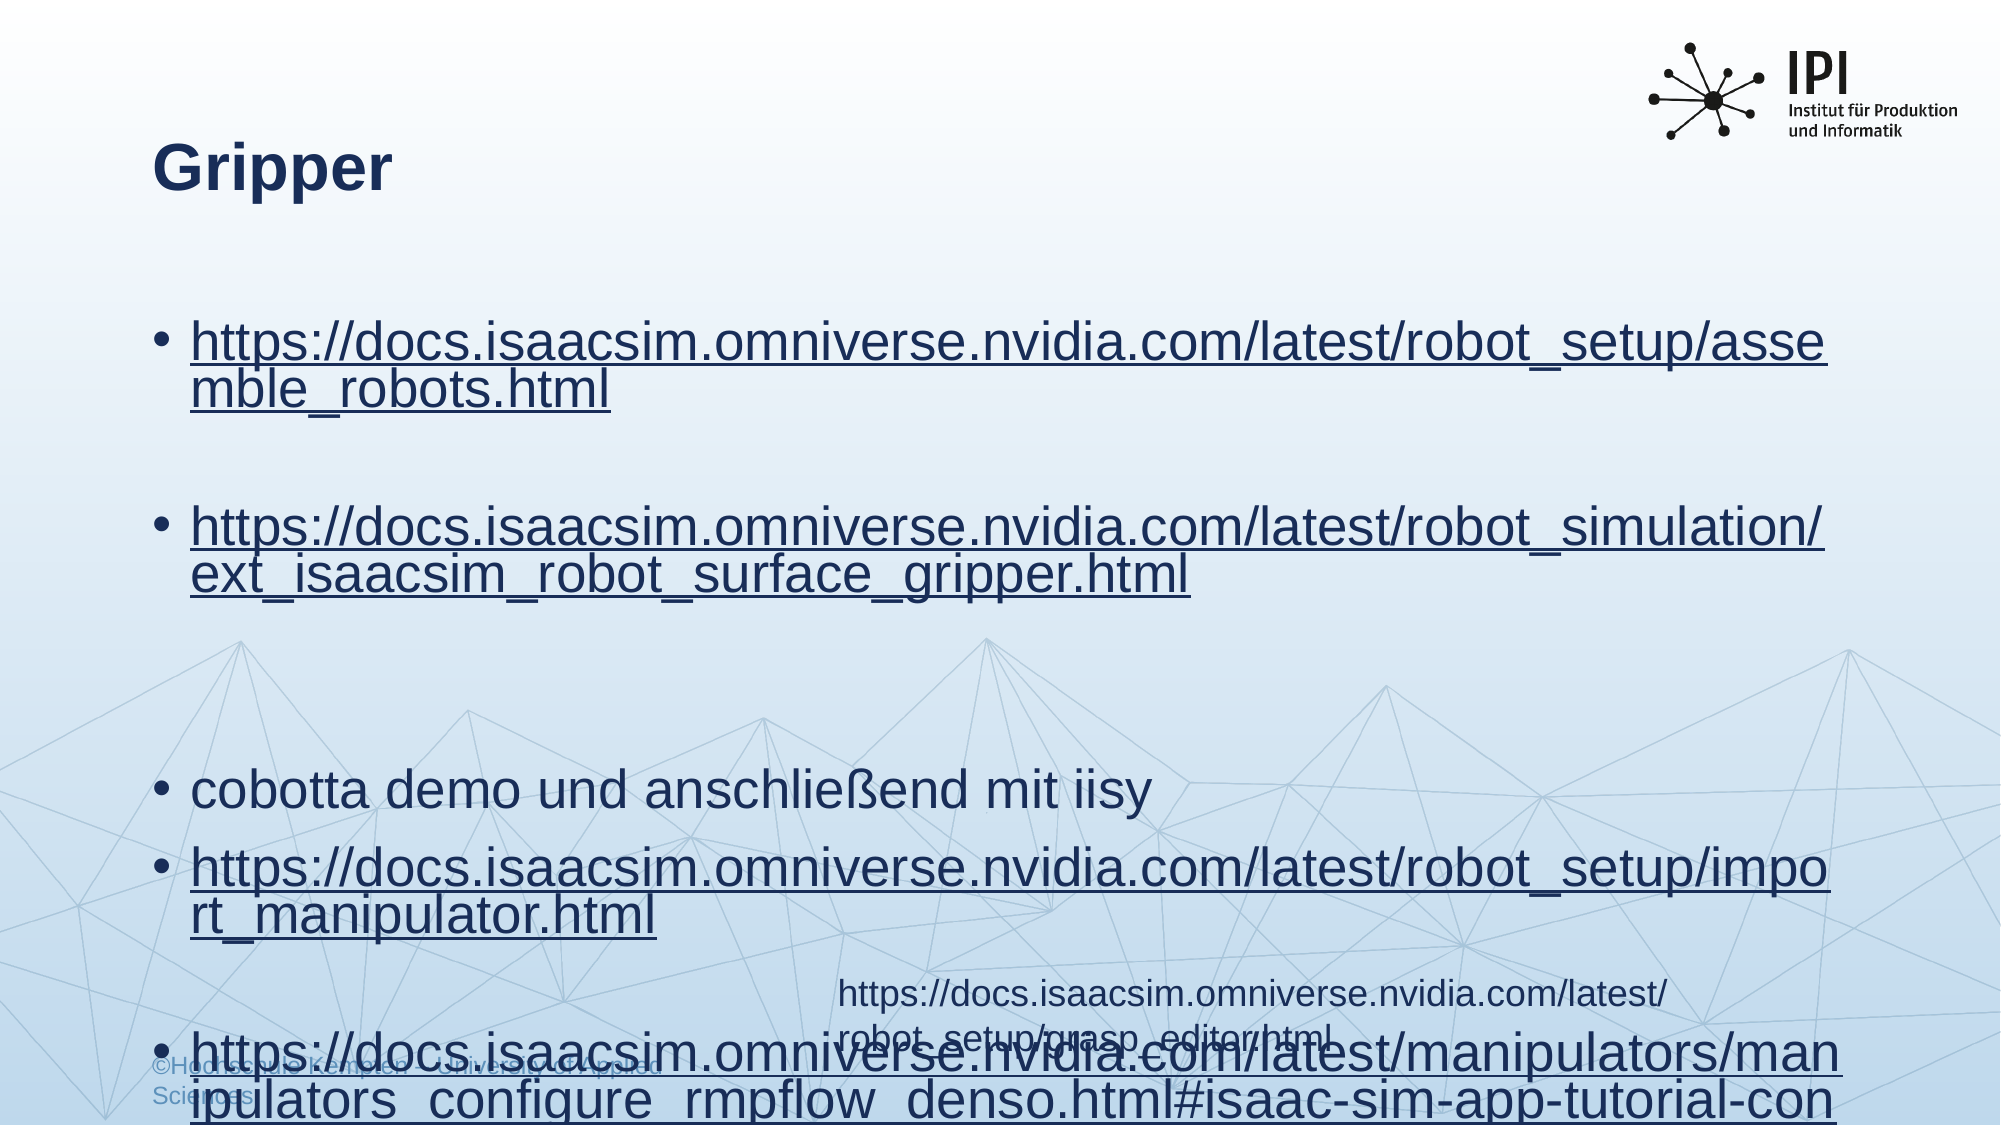

# Gripper
https://docs.isaacsim.omniverse.nvidia.com/latest/robot_setup/assemble_robots.html
https://docs.isaacsim.omniverse.nvidia.com/latest/robot_simulation/ext_isaacsim_robot_surface_gripper.html

cobotta demo und anschließend mit iisy
https://docs.isaacsim.omniverse.nvidia.com/latest/robot_setup/import_manipulator.html
https://docs.isaacsim.omniverse.nvidia.com/latest/manipulators/manipulators_configure_rmpflow_denso.html#isaac-sim-app-tutorial-configure-rmpflow-denso
https://docs.isaacsim.omniverse.nvidia.com/latest/robot_setup/grasp_editor.html